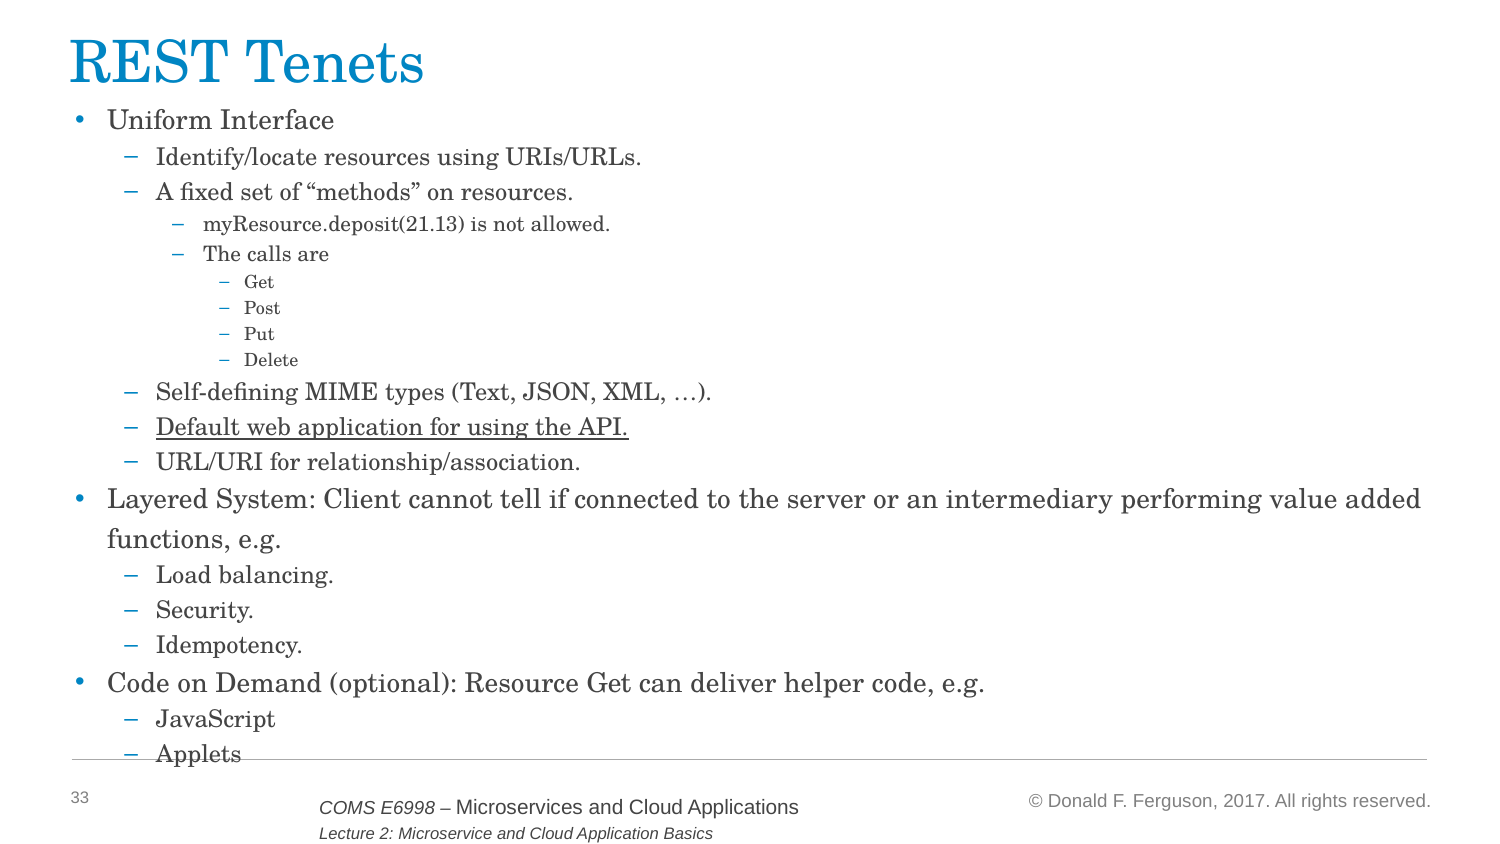

# REST Tenets
Uniform Interface
Identify/locate resources using URIs/URLs.
A fixed set of “methods” on resources.
myResource.deposit(21.13) is not allowed.
The calls are
Get
Post
Put
Delete
Self-defining MIME types (Text, JSON, XML, …).
Default web application for using the API.
URL/URI for relationship/association.
Layered System: Client cannot tell if connected to the server or an intermediary performing value added functions, e.g.
Load balancing.
Security.
Idempotency.
Code on Demand (optional): Resource Get can deliver helper code, e.g.
JavaScript
Applets